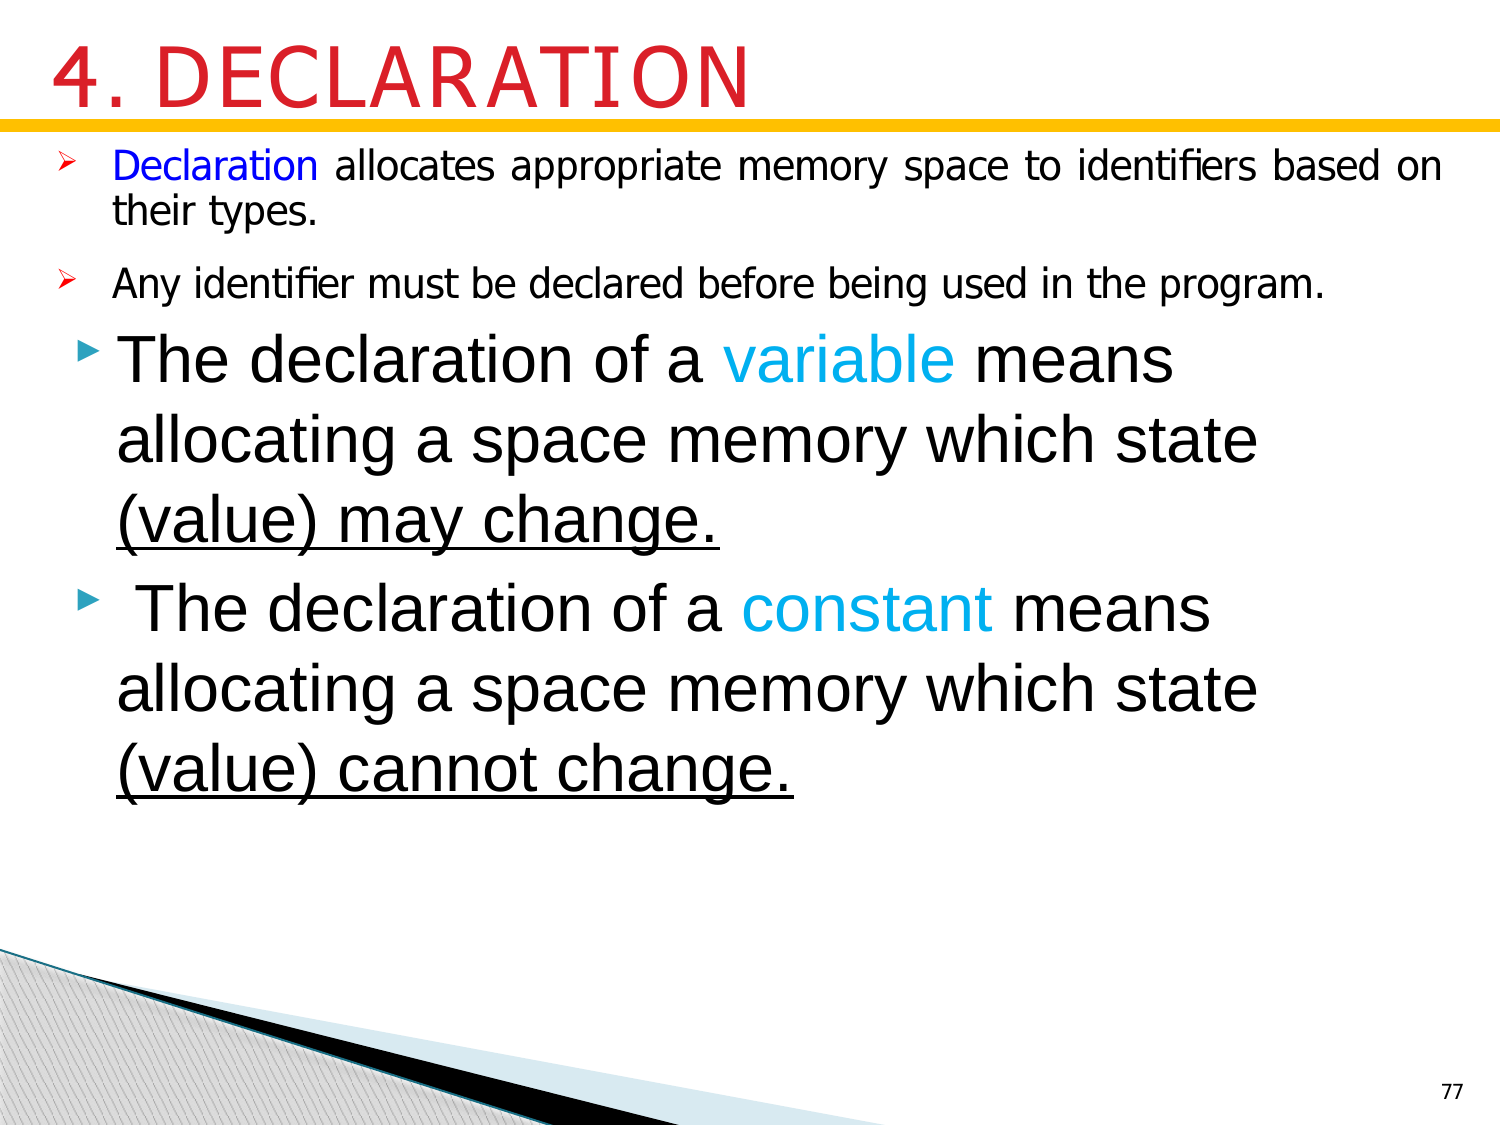

# 4. DECLARATION
Declaration allocates appropriate memory space to identifiers based on their types.
Any identifier must be declared before being used in the program.
The declaration of a variable means allocating a space memory which state (value) may change.
 The declaration of a constant means allocating a space memory which state (value) cannot change.

77